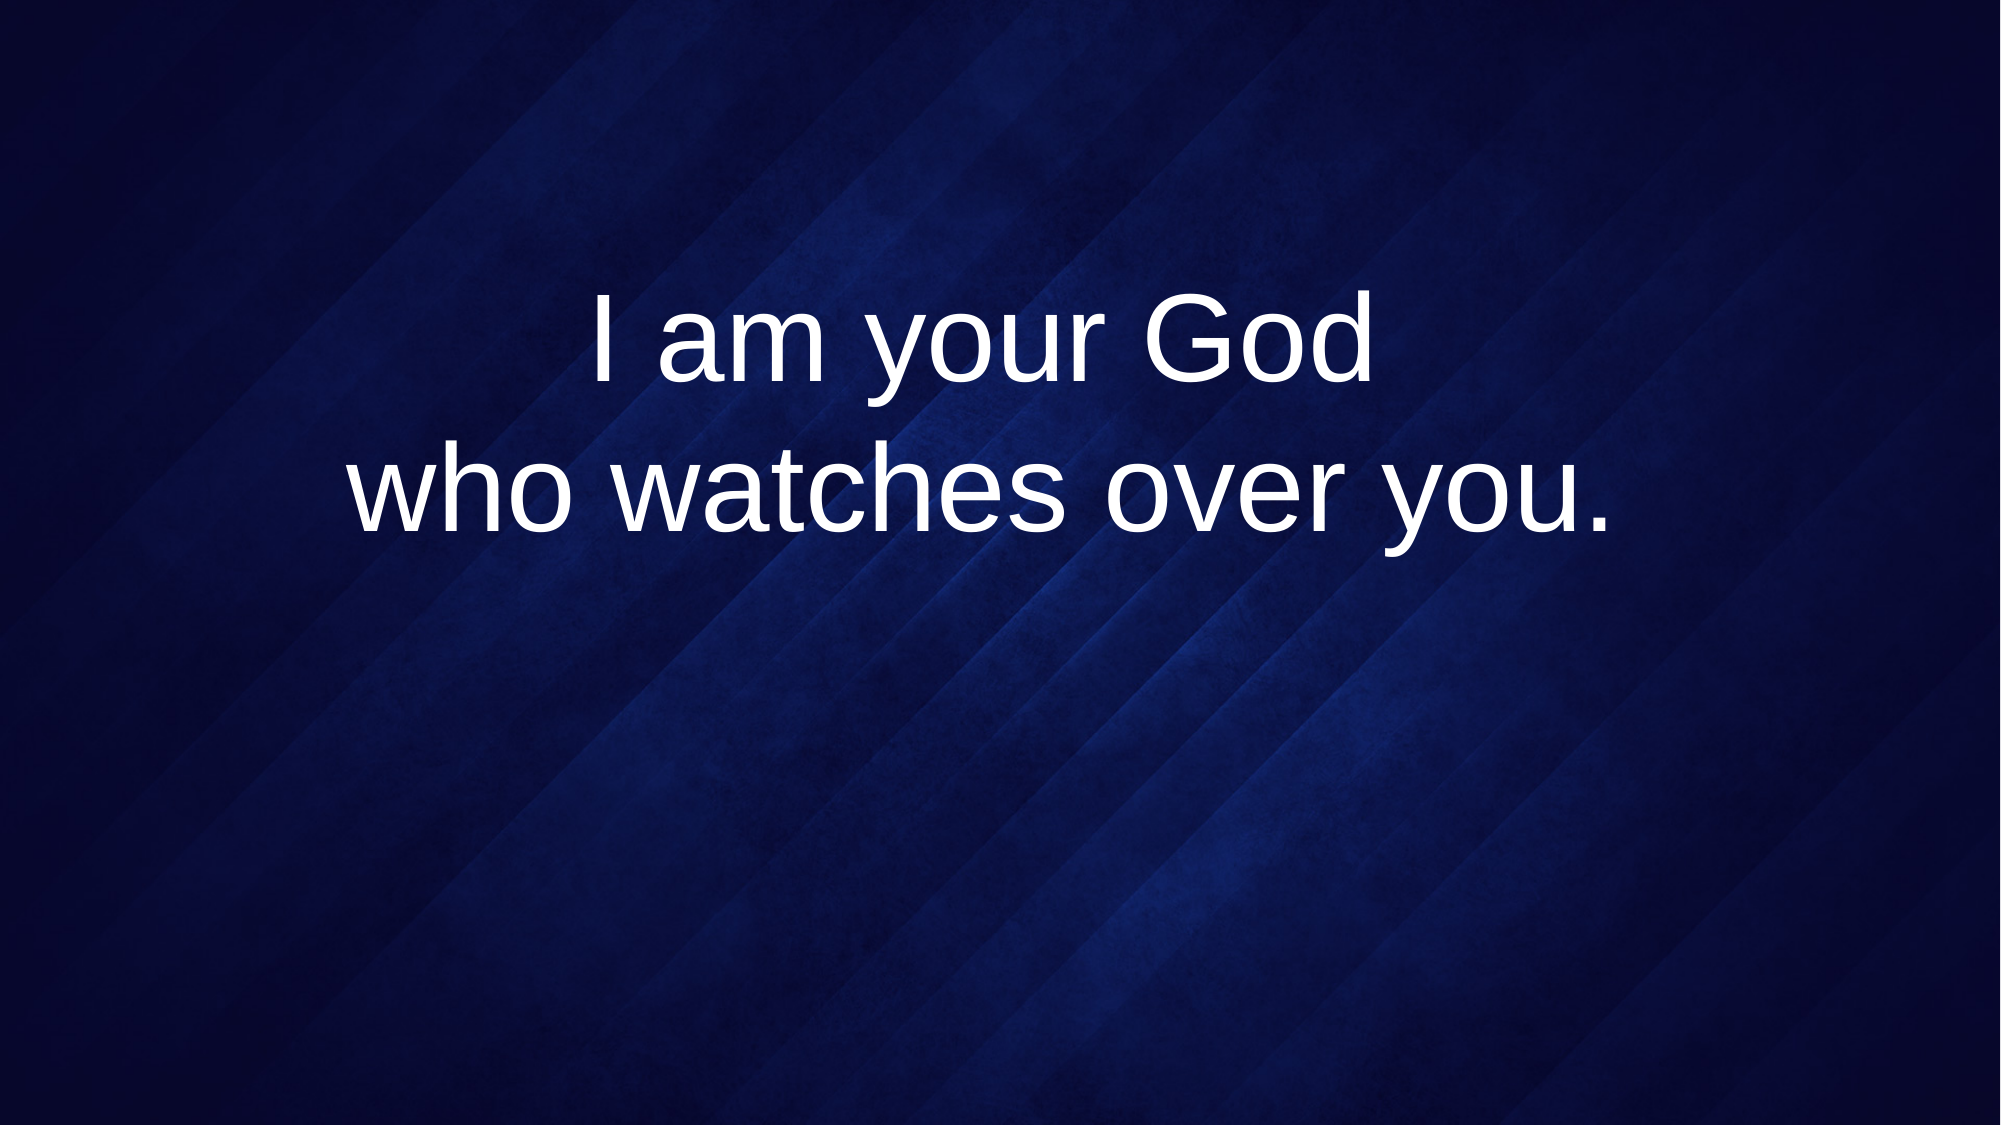

# I am your God who watches over you.